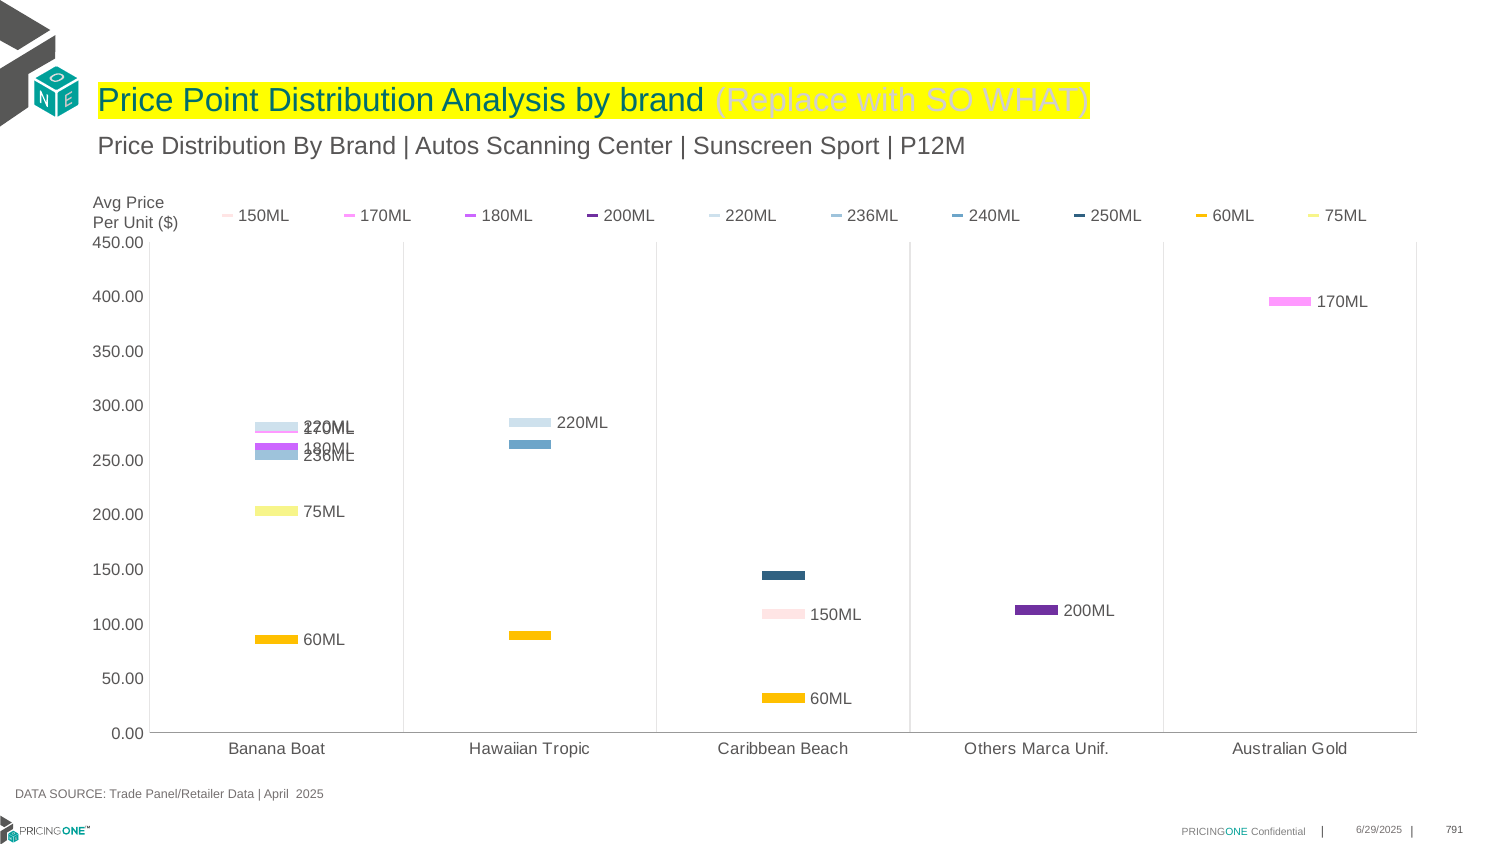

# Price Point Distribution Analysis by brand (Replace with SO WHAT)
Price Distribution By Brand | Autos Scanning Center | Sunscreen Sport | P12M

### Chart

| Category | 150ML | 170ML | 180ML | 200ML | 220ML | 236ML | 240ML | 250ML | 60ML | 75ML |
|---|---|---|---|---|---|---|---|---|---|---|
| Banana Boat | None | 279.3911 | 261.0969 | None | 280.9588 | 254.5468 | None | None | 85.7114 | 203.2754 |
| Hawaiian Tropic | None | None | None | None | 284.5668 | None | 264.2595 | None | 89.0893 | None |
| Caribbean Beach | 108.8859 | None | None | None | None | None | None | 144.1854 | 31.8126 | None |
| Others Marca Unif. | None | None | None | 112.4279 | None | None | None | None | None | None |
| Australian Gold | None | 395.1671 | None | None | None | None | None | None | None | None |
Avg Price
Per Unit ($)
DATA SOURCE: Trade Panel/Retailer Data | April  2025
6/29/2025
791